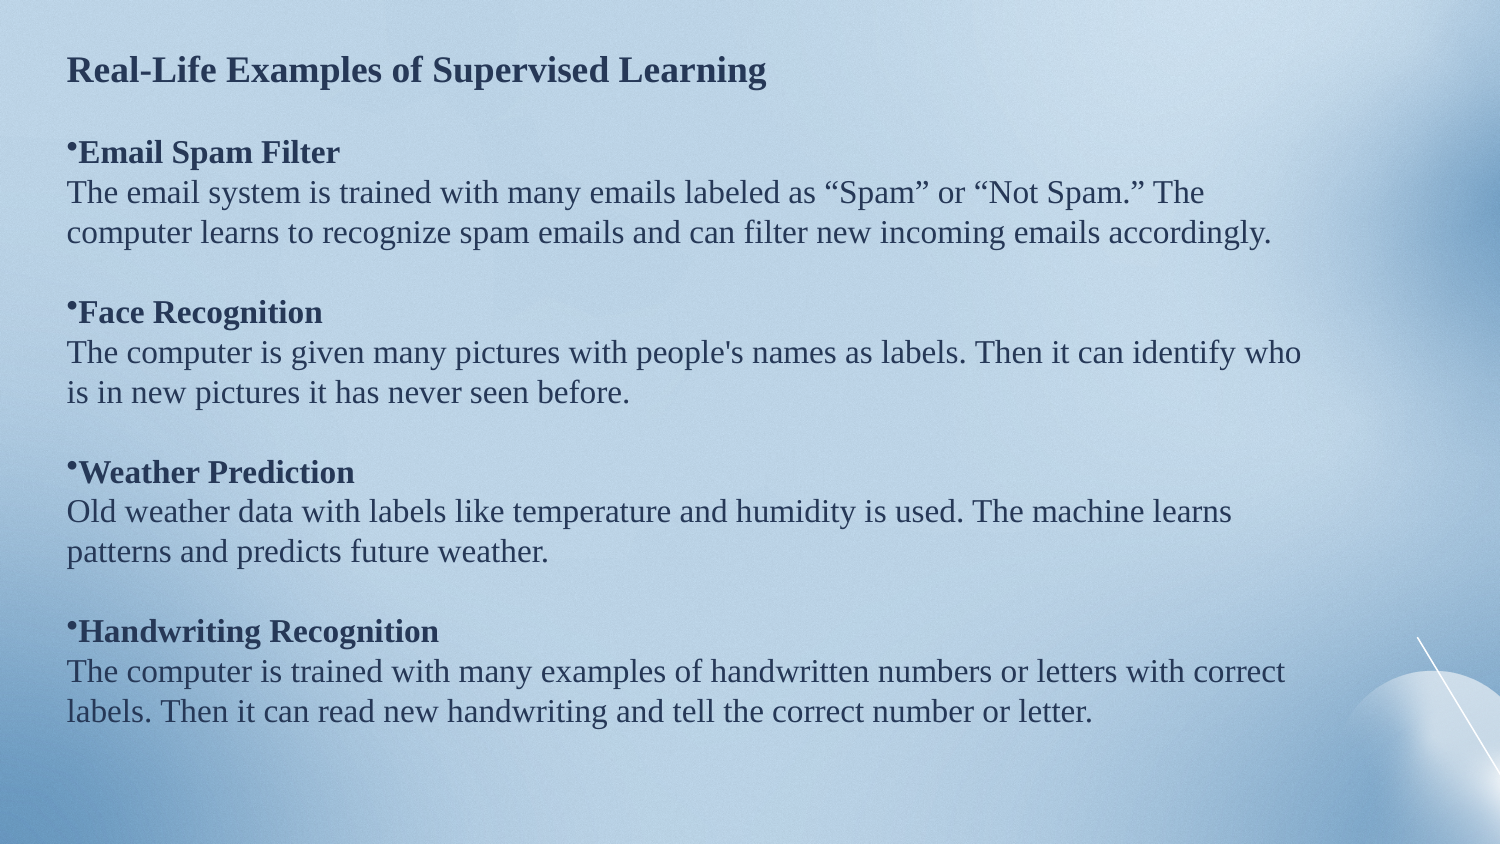

# Real-Life Examples of Supervised Learning
Email Spam Filter
The email system is trained with many emails labeled as “Spam” or “Not Spam.” The computer learns to recognize spam emails and can filter new incoming emails accordingly.
Face Recognition
The computer is given many pictures with people's names as labels. Then it can identify who is in new pictures it has never seen before.
Weather Prediction
Old weather data with labels like temperature and humidity is used. The machine learns patterns and predicts future weather.
Handwriting Recognition
The computer is trained with many examples of handwritten numbers or letters with correct labels. Then it can read new handwriting and tell the correct number or letter.